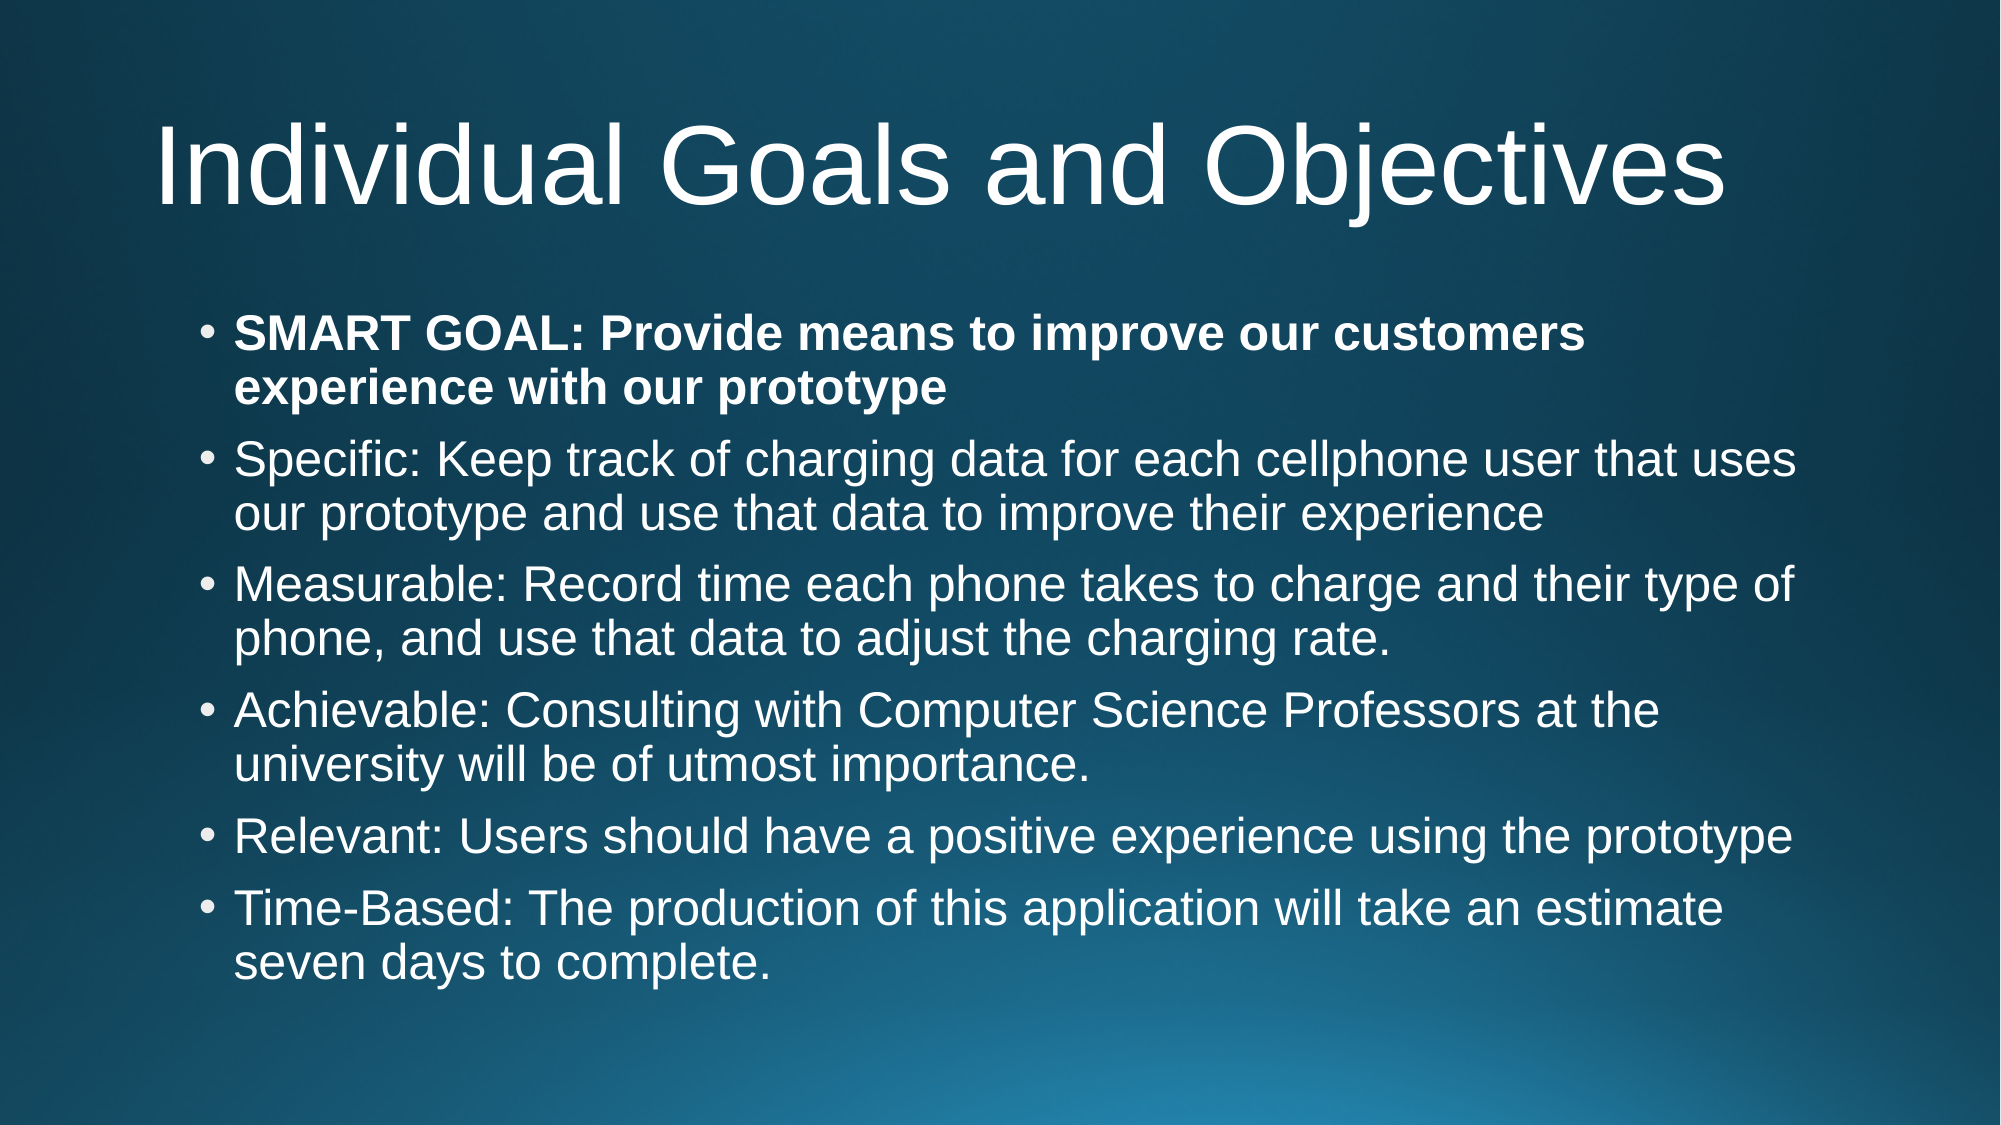

# Individual Goals and Objectives
SMART GOAL: Provide means to improve our customers experience with our prototype
Specific: Keep track of charging data for each cellphone user that uses our prototype and use that data to improve their experience
Measurable: Record time each phone takes to charge and their type of phone, and use that data to adjust the charging rate.
Achievable: Consulting with Computer Science Professors at the university will be of utmost importance.
Relevant: Users should have a positive experience using the prototype
Time-Based: The production of this application will take an estimate seven days to complete.